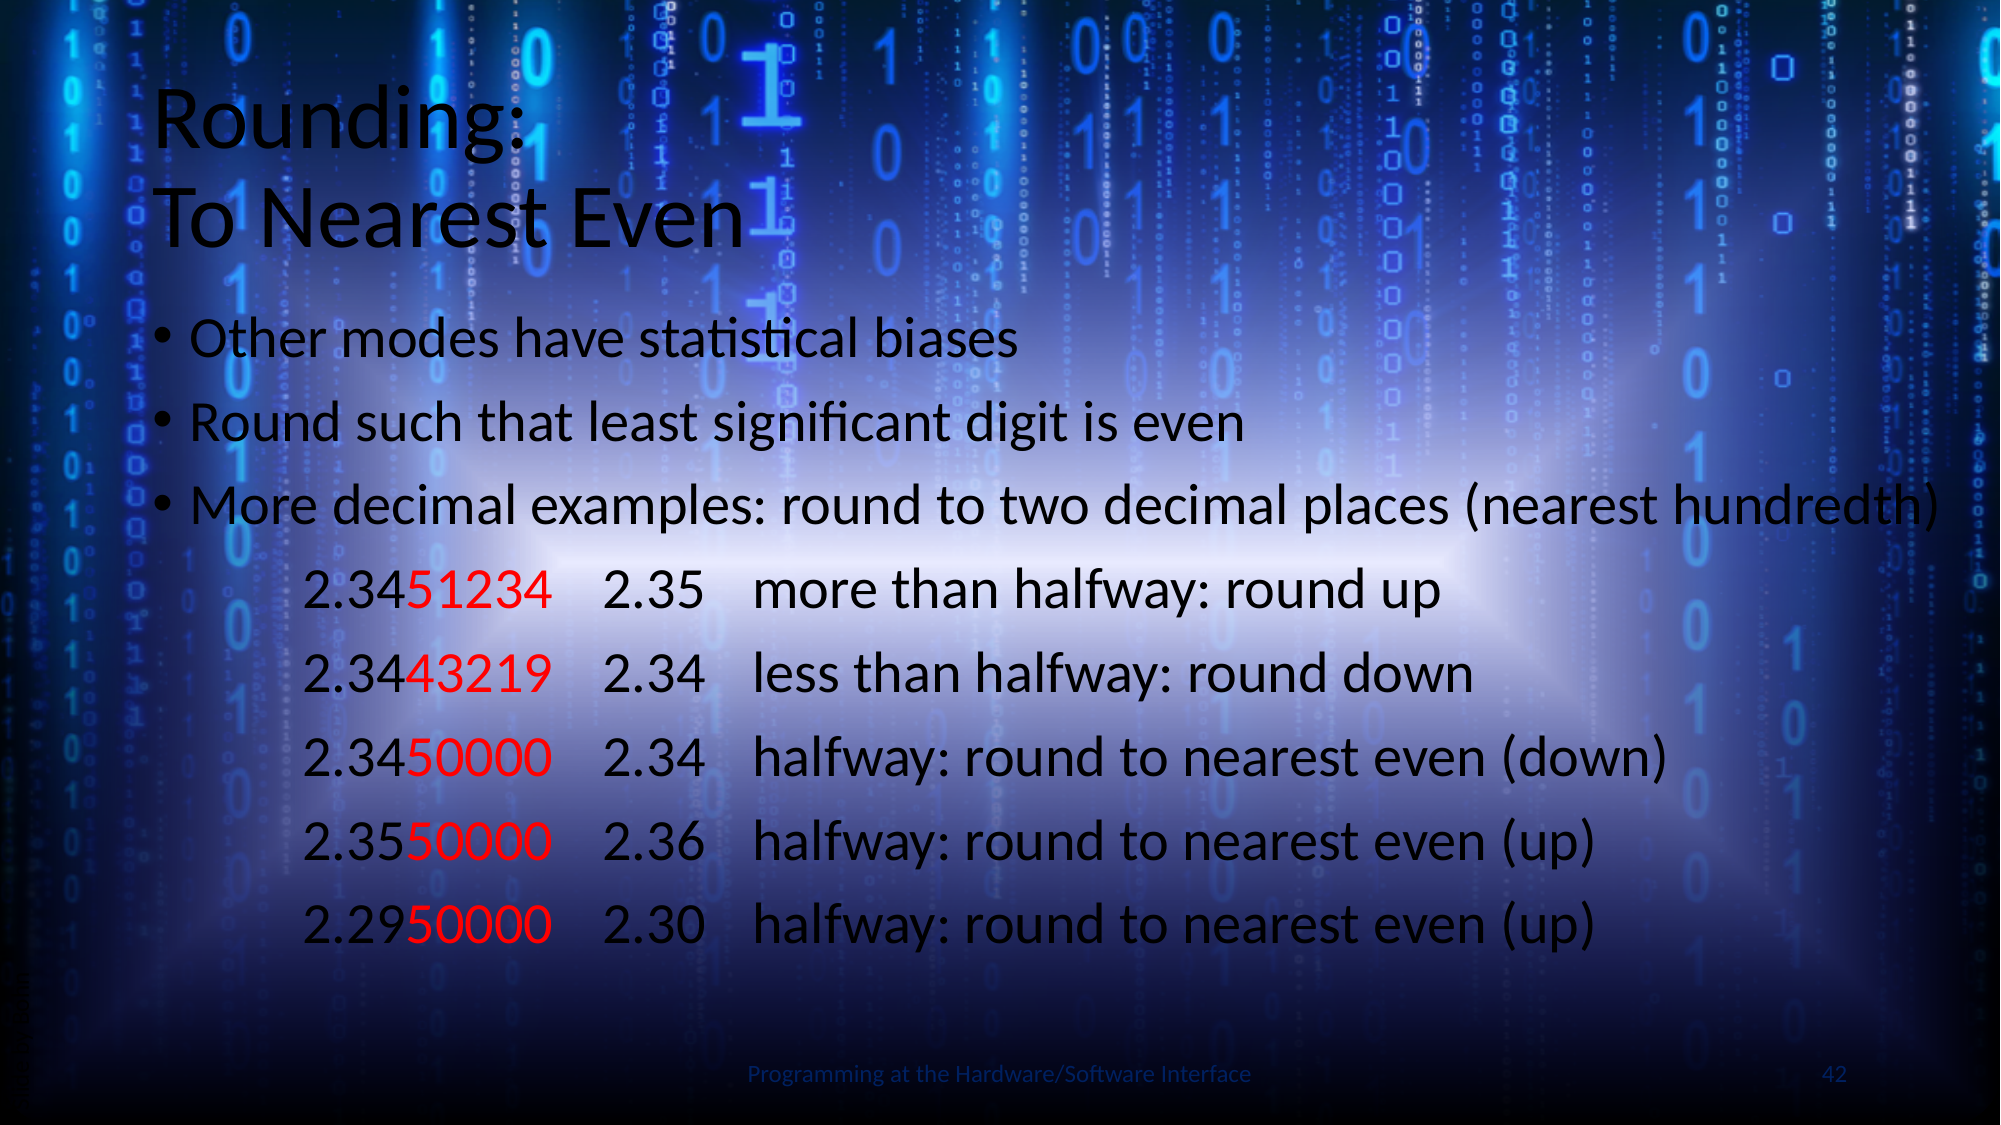

# Rounding: To Nearest Even
Other modes have statistical biases
Round such that least significant digit is even
More decimal examples: round to two decimal places (nearest hundredth)
	2.3451234	2.35	more than halfway: round up
	2.3443219	2.34	less than halfway: round down
	2.3450000	2.34	halfway: round to nearest even (down)
	2.3550000	2.36	halfway: round to nearest even (up)
	2.2950000	2.30	halfway: round to nearest even (up)
Slide by Bohn
Programming at the Hardware/Software Interface
42